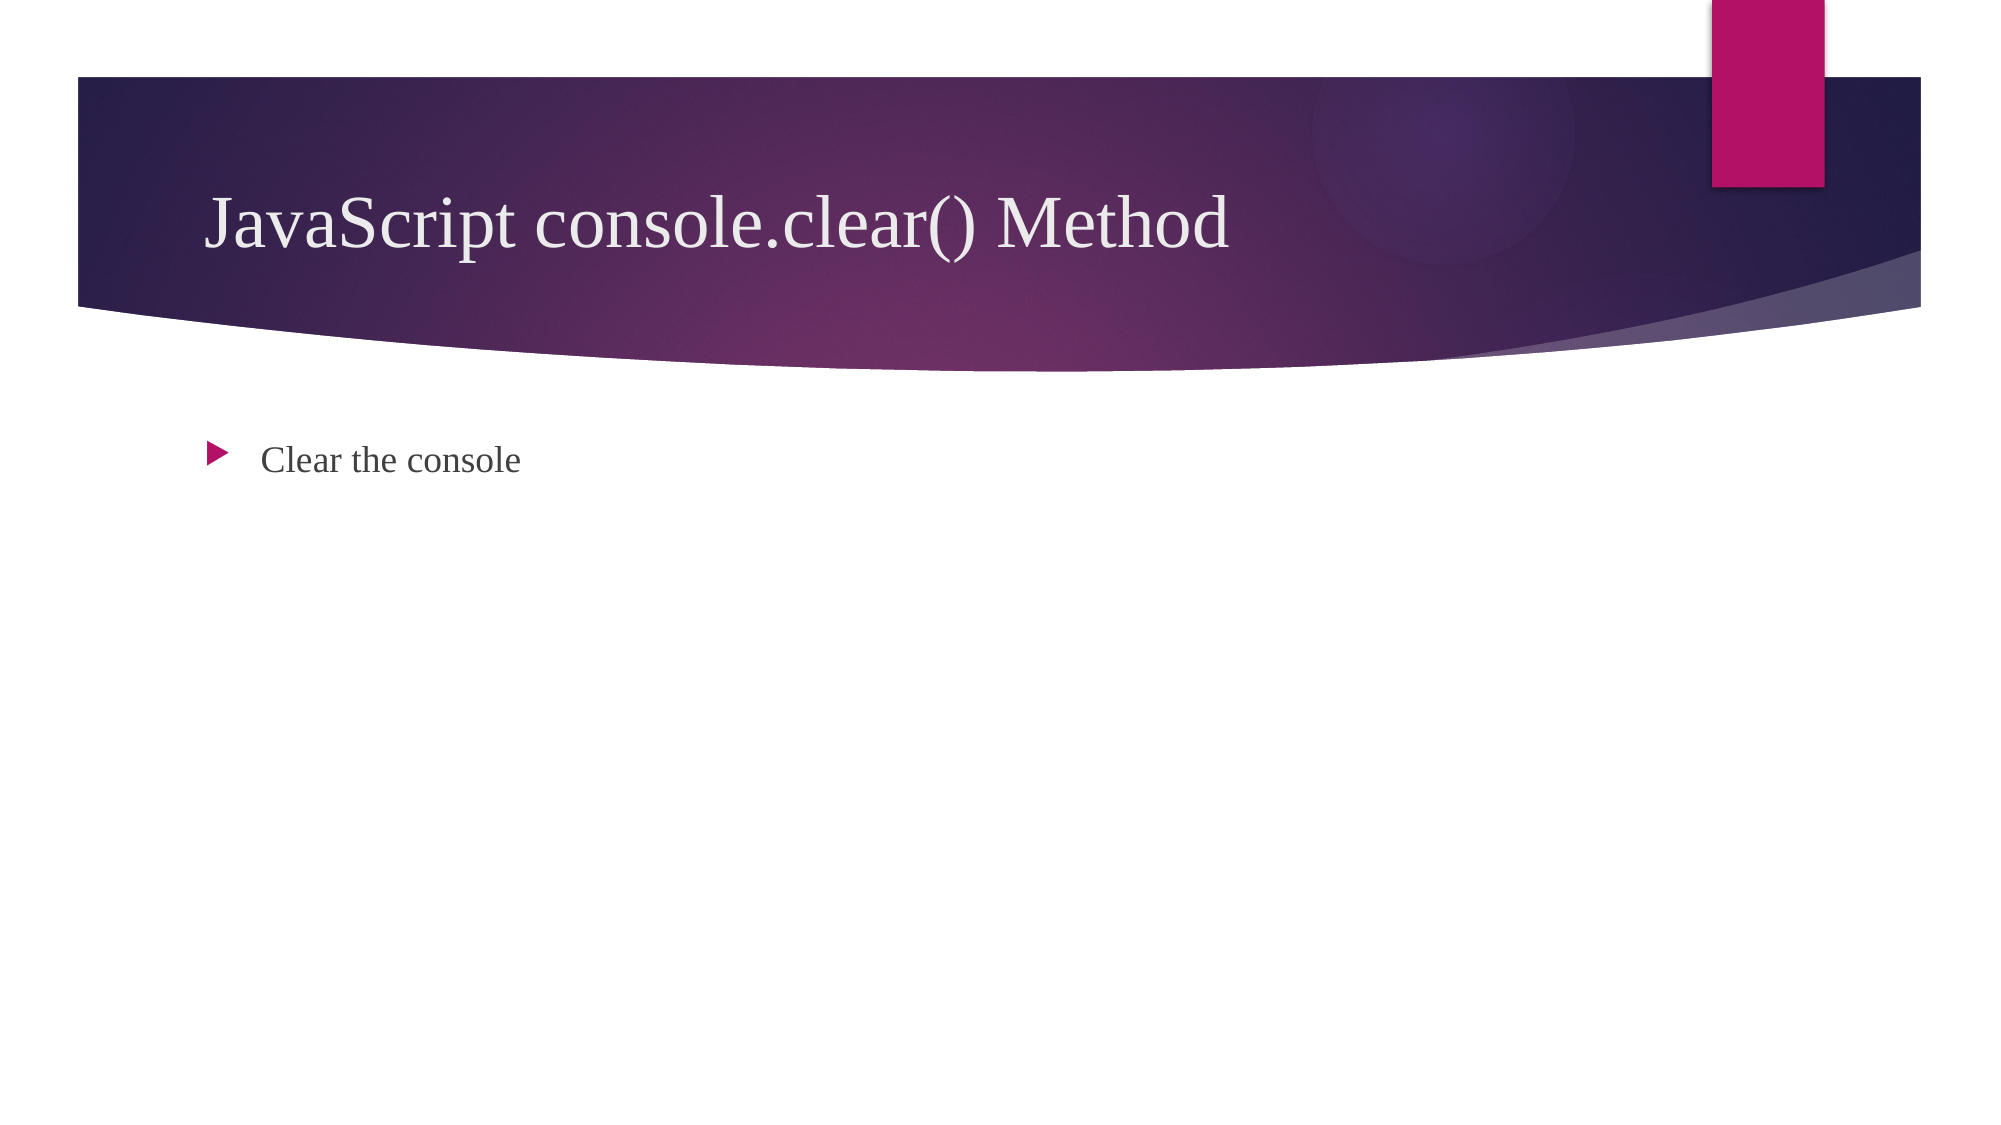

# JavaScript console.clear() Method
Clear the console